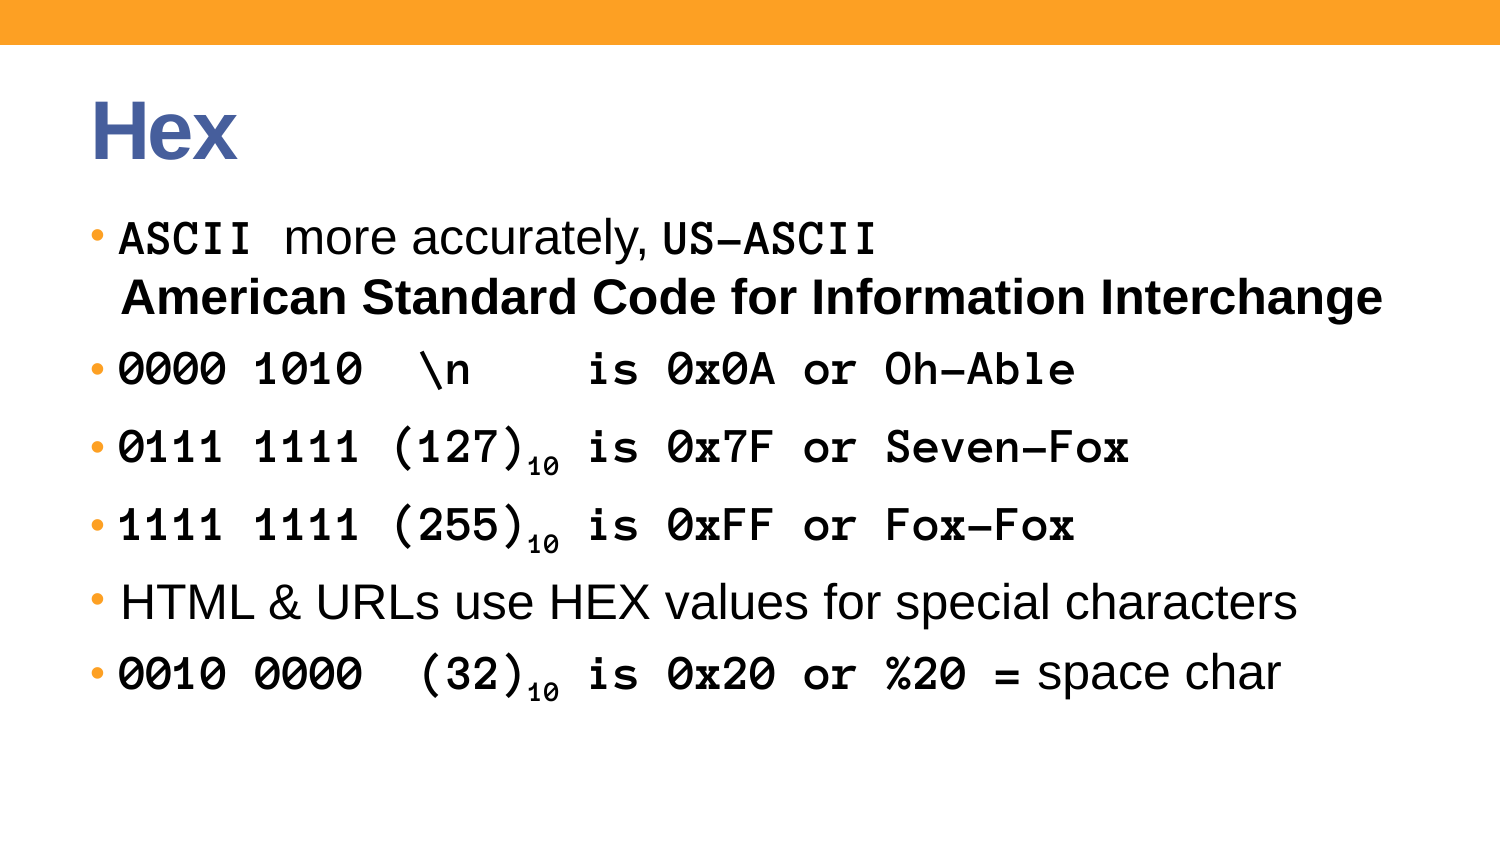

# Hex
ASCII more accurately, US-ASCII
American Standard Code for Information Interchange
0000 1010  \n     is 0x0A or Oh-Able
0111 1111 (127)10 is 0x7F or Seven-Fox
1111 1111 (255)10 is 0xFF or Fox-Fox
HTML & URLs use HEX values for special characters
0010 0000  (32)10 is 0x20 or %20 = space char